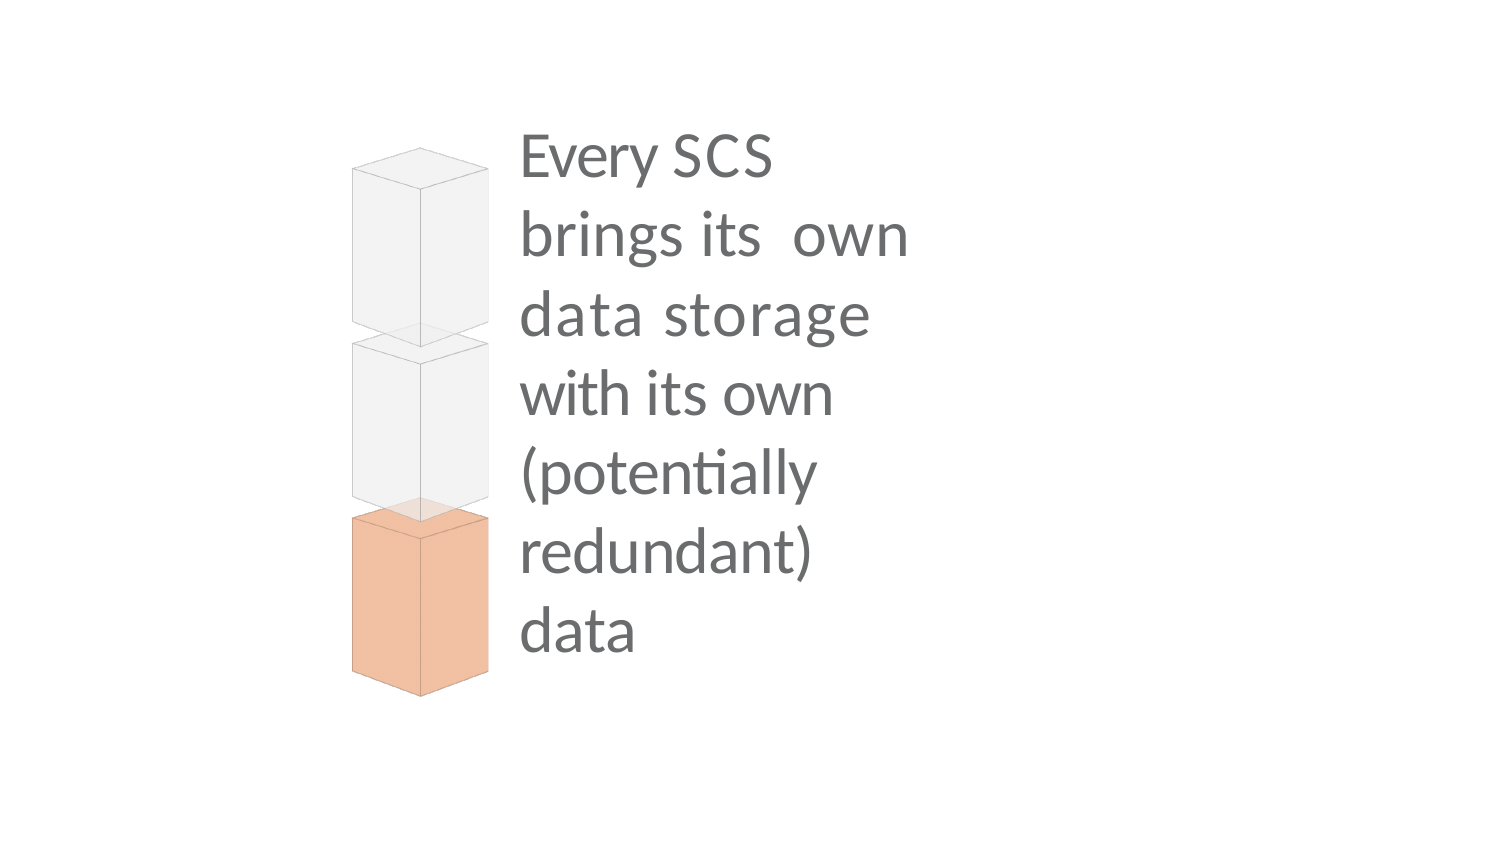

Every SCS brings its  own data storage  with its own  (potentially  redundant) data